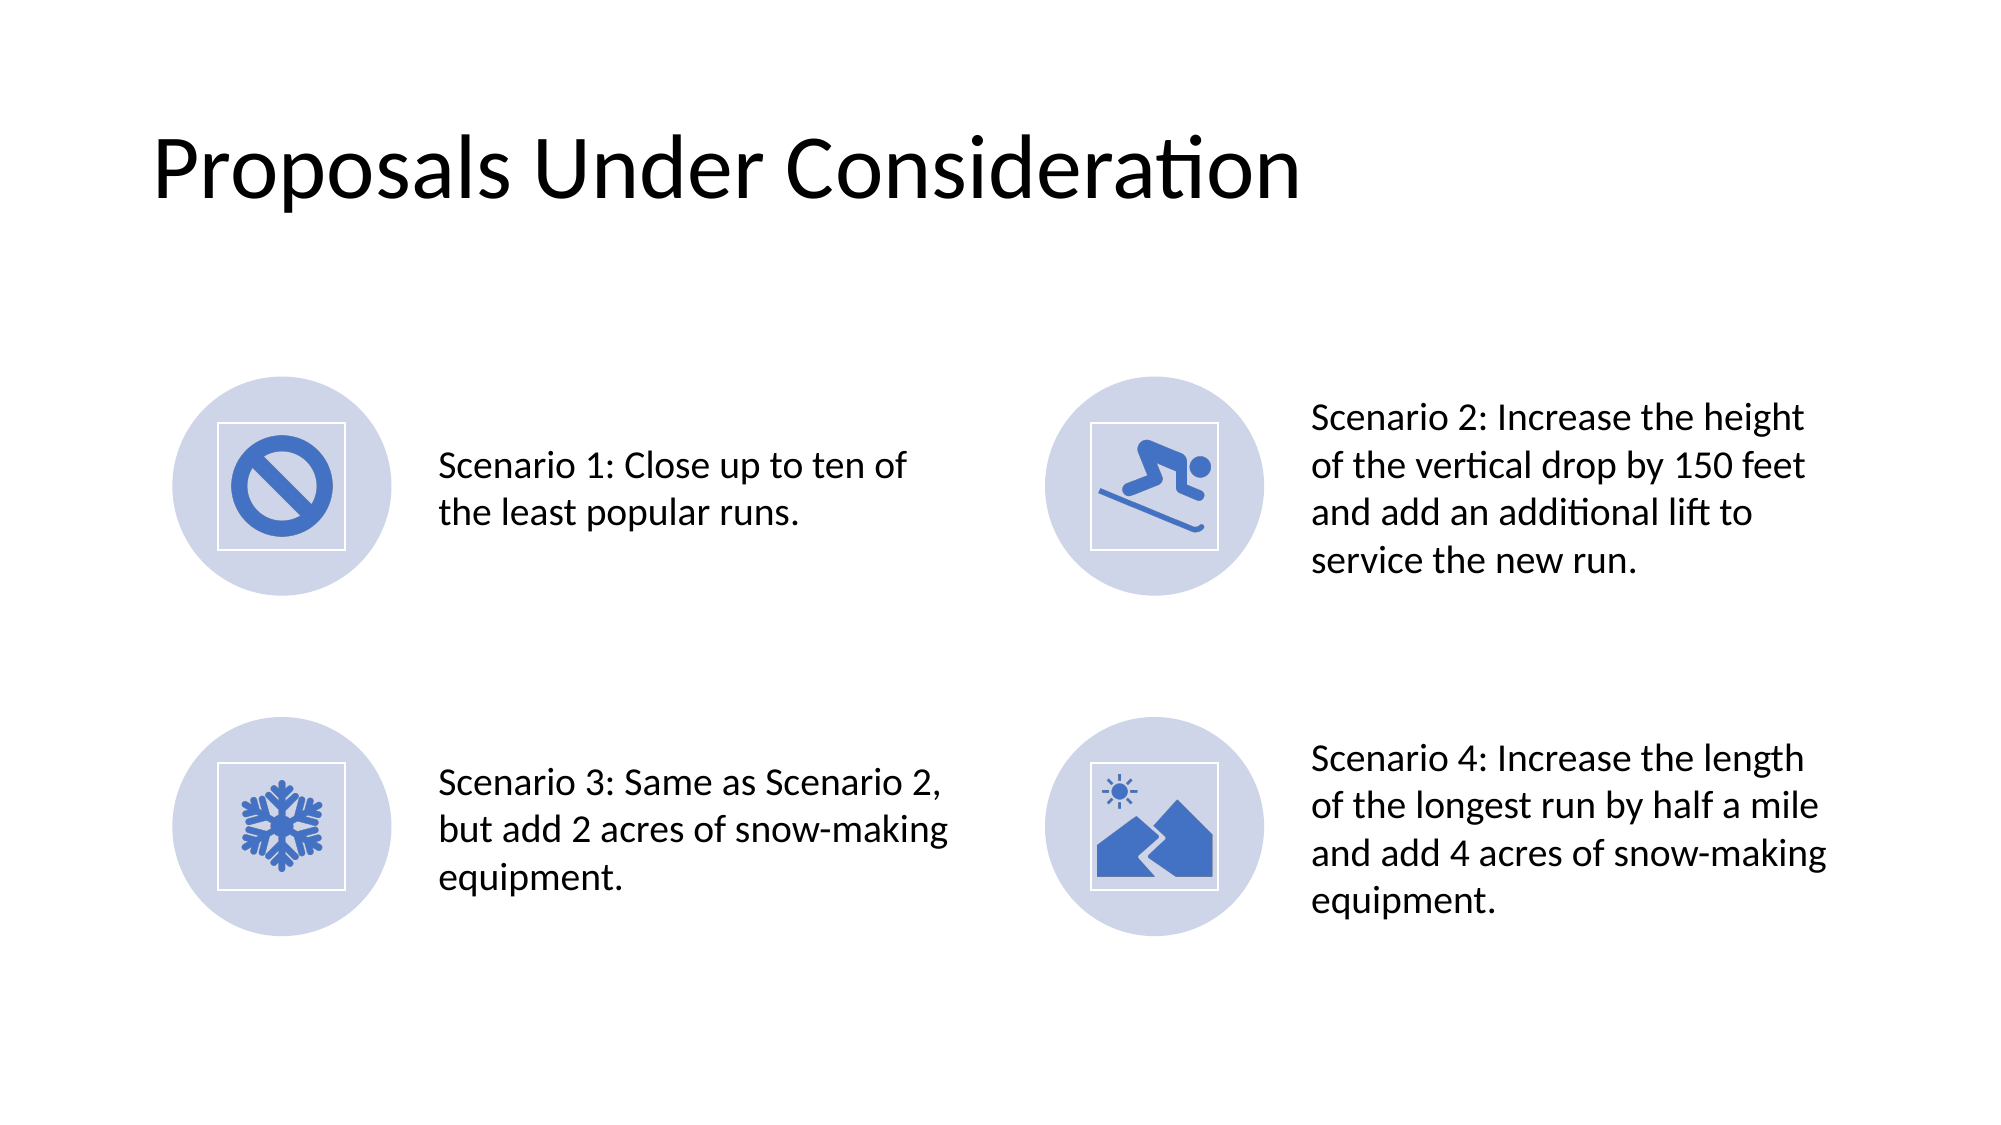

# Proposals Under Consideration
Scenario 1: Close up to ten of the least popular runs.
Scenario 2: Increase the height of the vertical drop by 150 feet and add an additional lift to service the new run.
Scenario 3: Same as Scenario 2, but add 2 acres of snow-making equipment.
Scenario 4: Increase the length of the longest run by half a mile and add 4 acres of snow-making equipment.